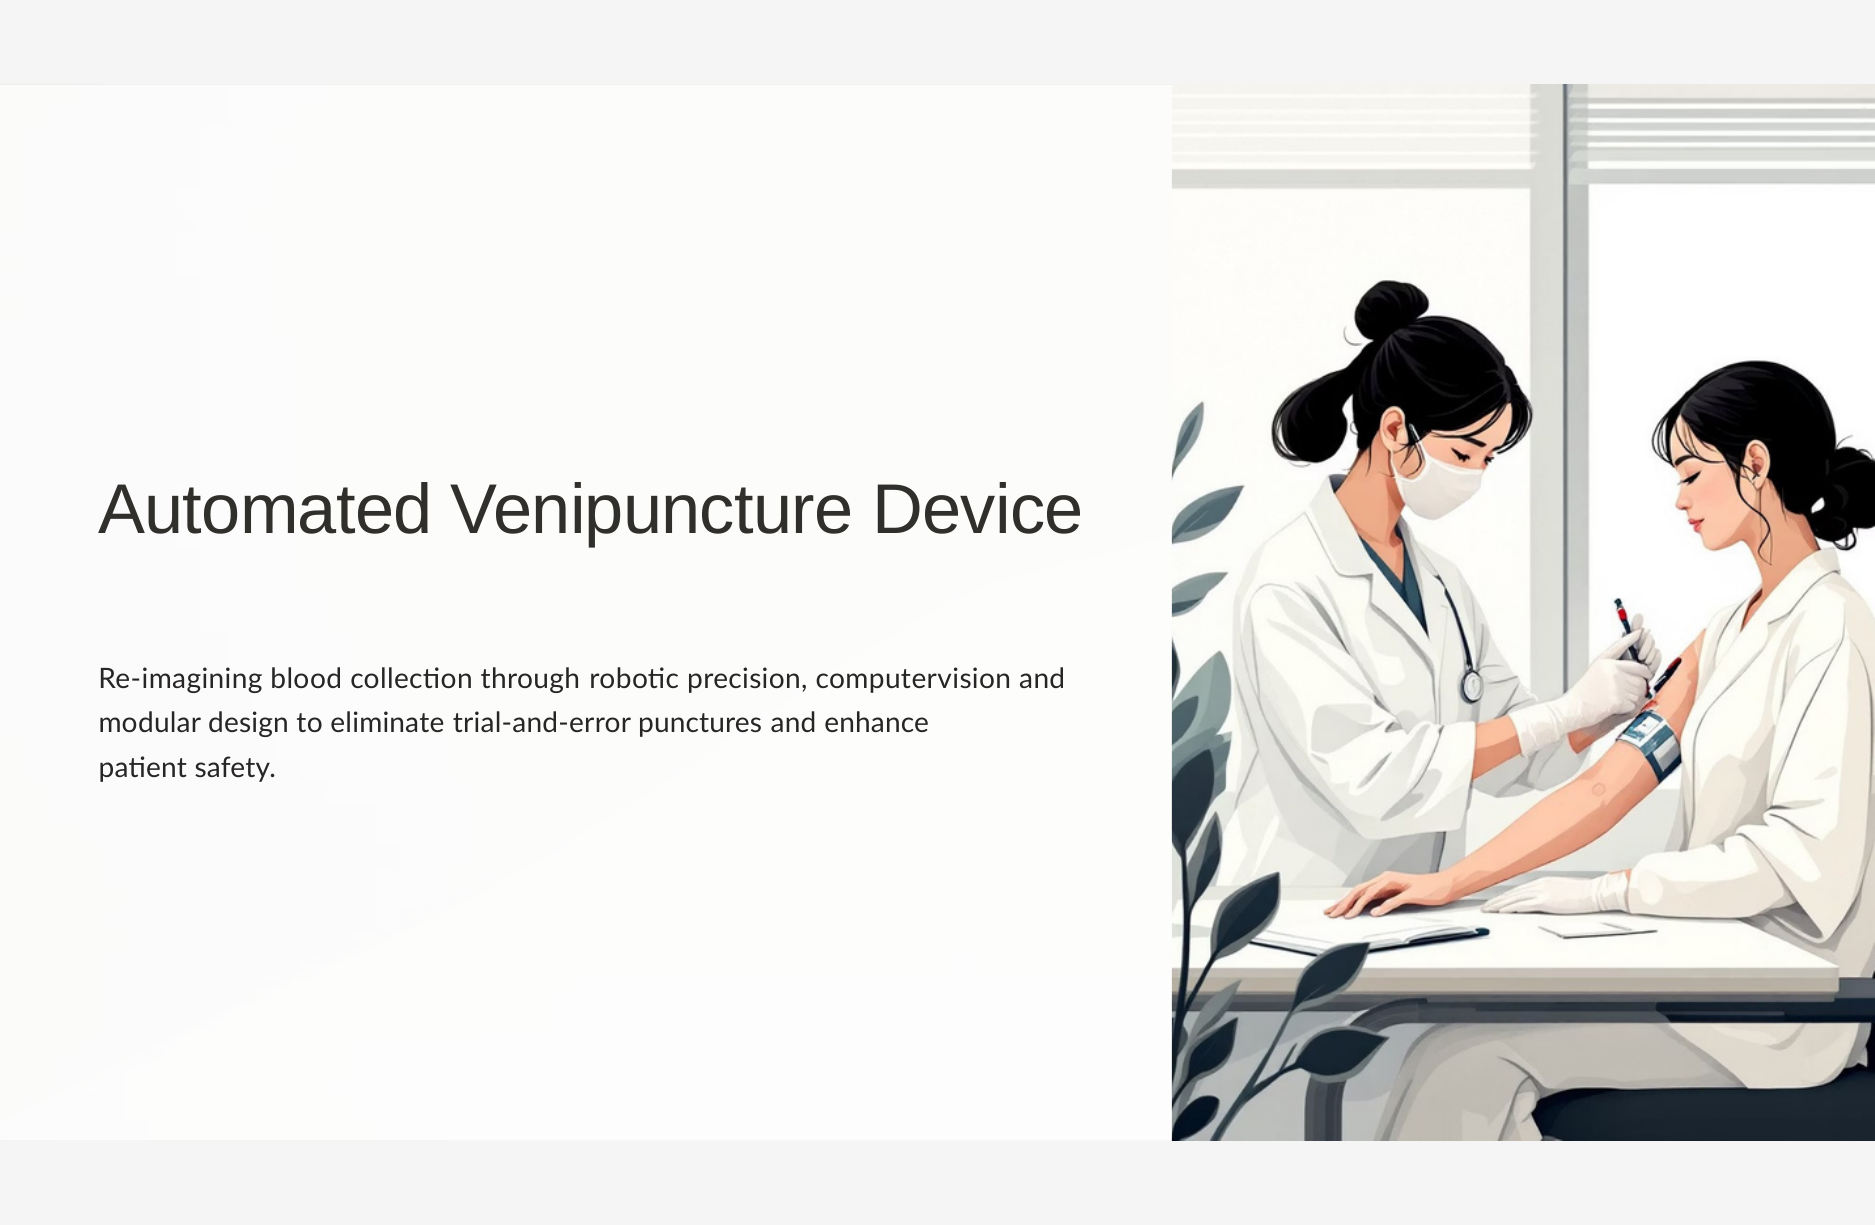

Automated Venipuncture Device

Re-imagining blood collection through robotic precision, computervision and
modular design to eliminate trial-and-error punctures and enhance patient safety.